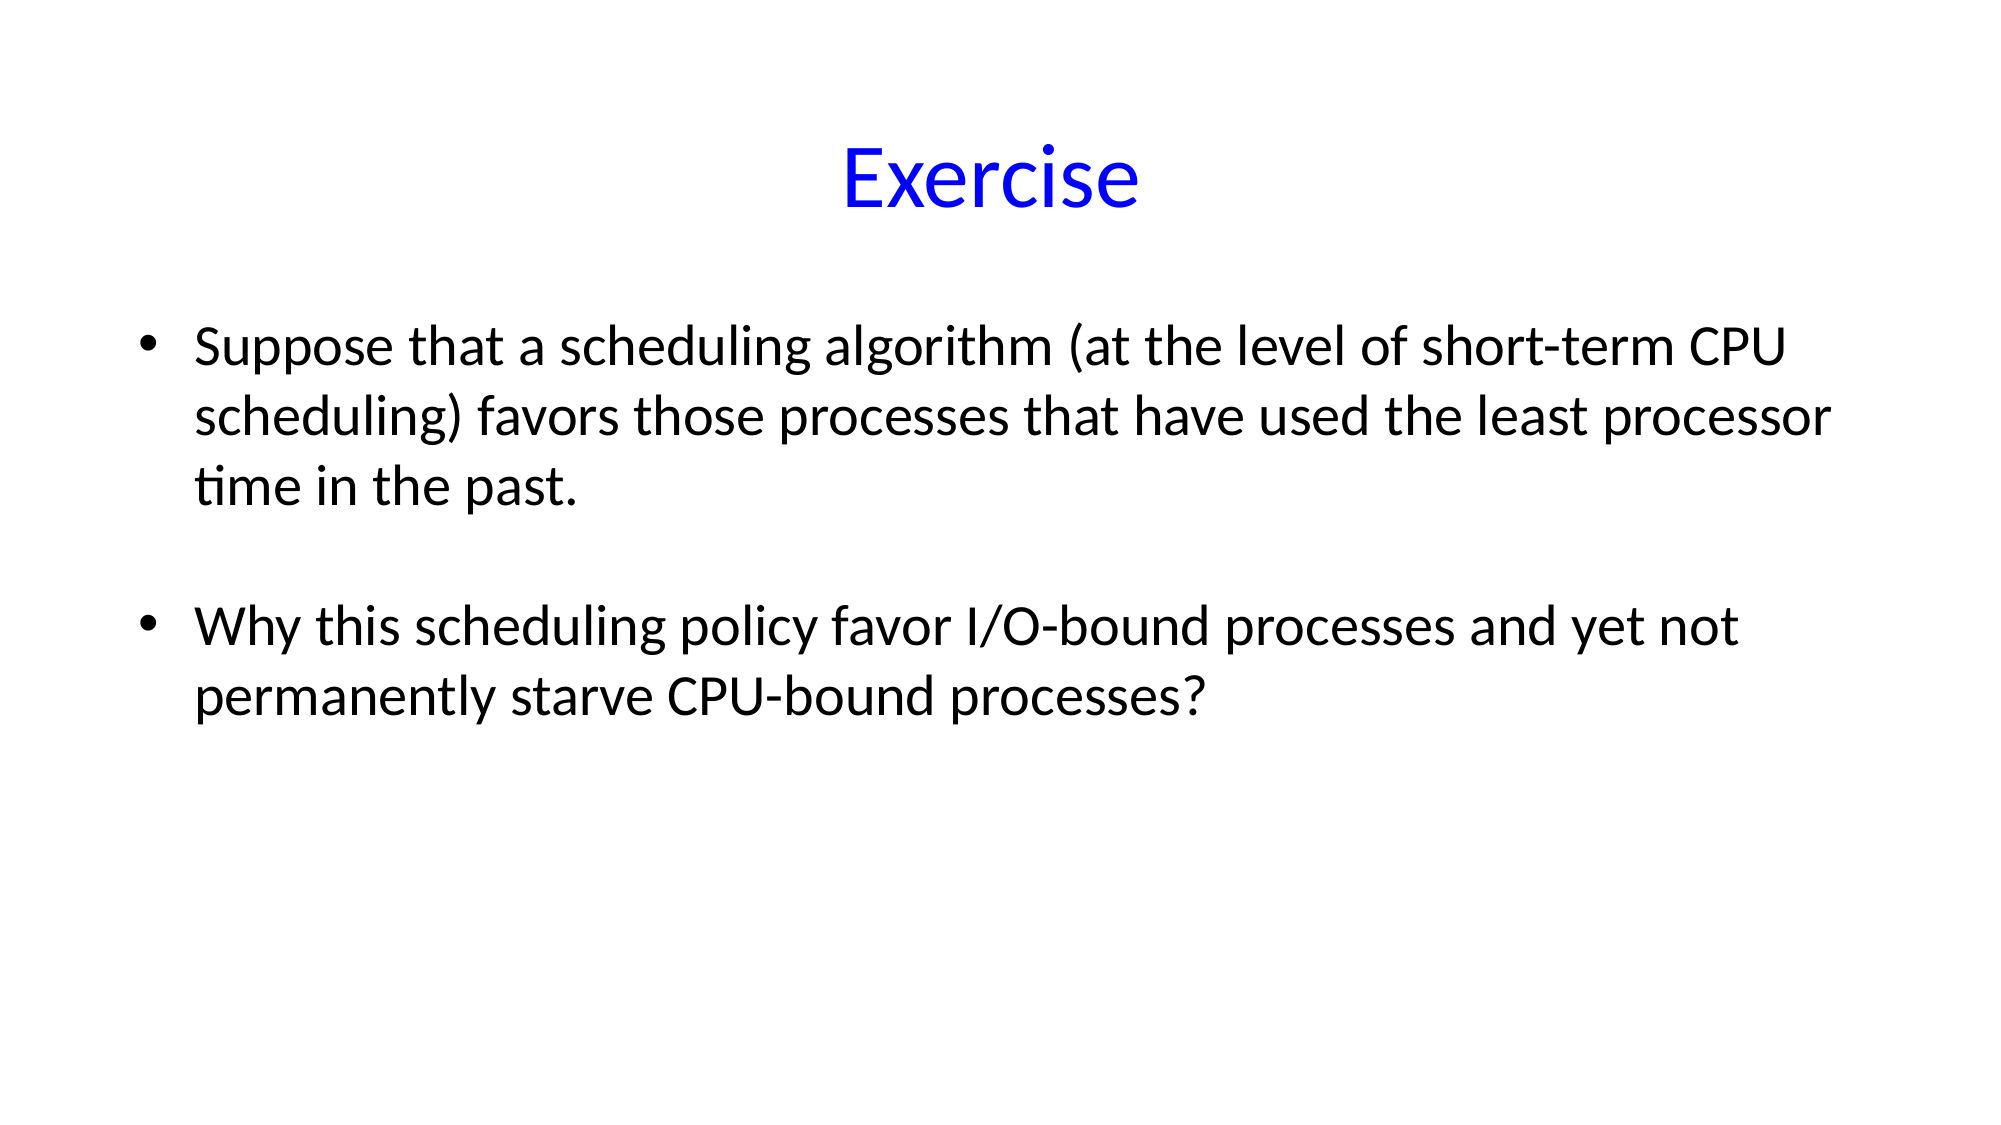

# Exercise
Suppose that a scheduling algorithm (at the level of short-term CPU scheduling) favors those processes that have used the least processor time in the past.

Why this scheduling policy favor I/O-bound processes and yet not permanently starve CPU-bound processes?